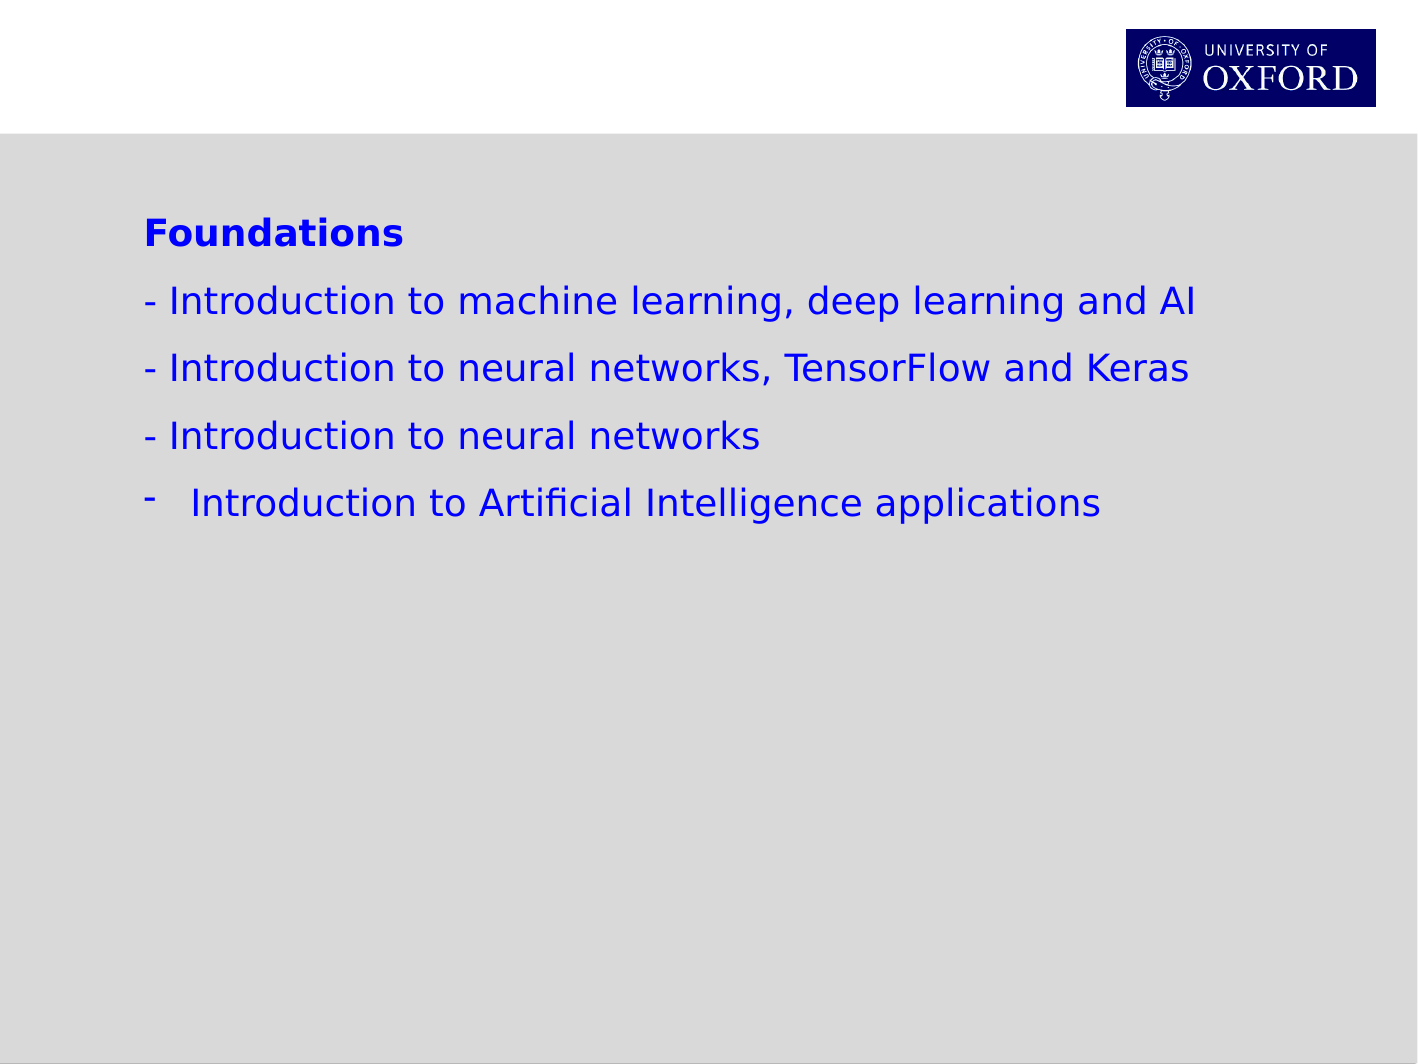

Foundations
- Introduction to machine learning, deep learning and AI
- Introduction to neural networks, TensorFlow and Keras
- Introduction to neural networks
Introduction to Artificial Intelligence applications